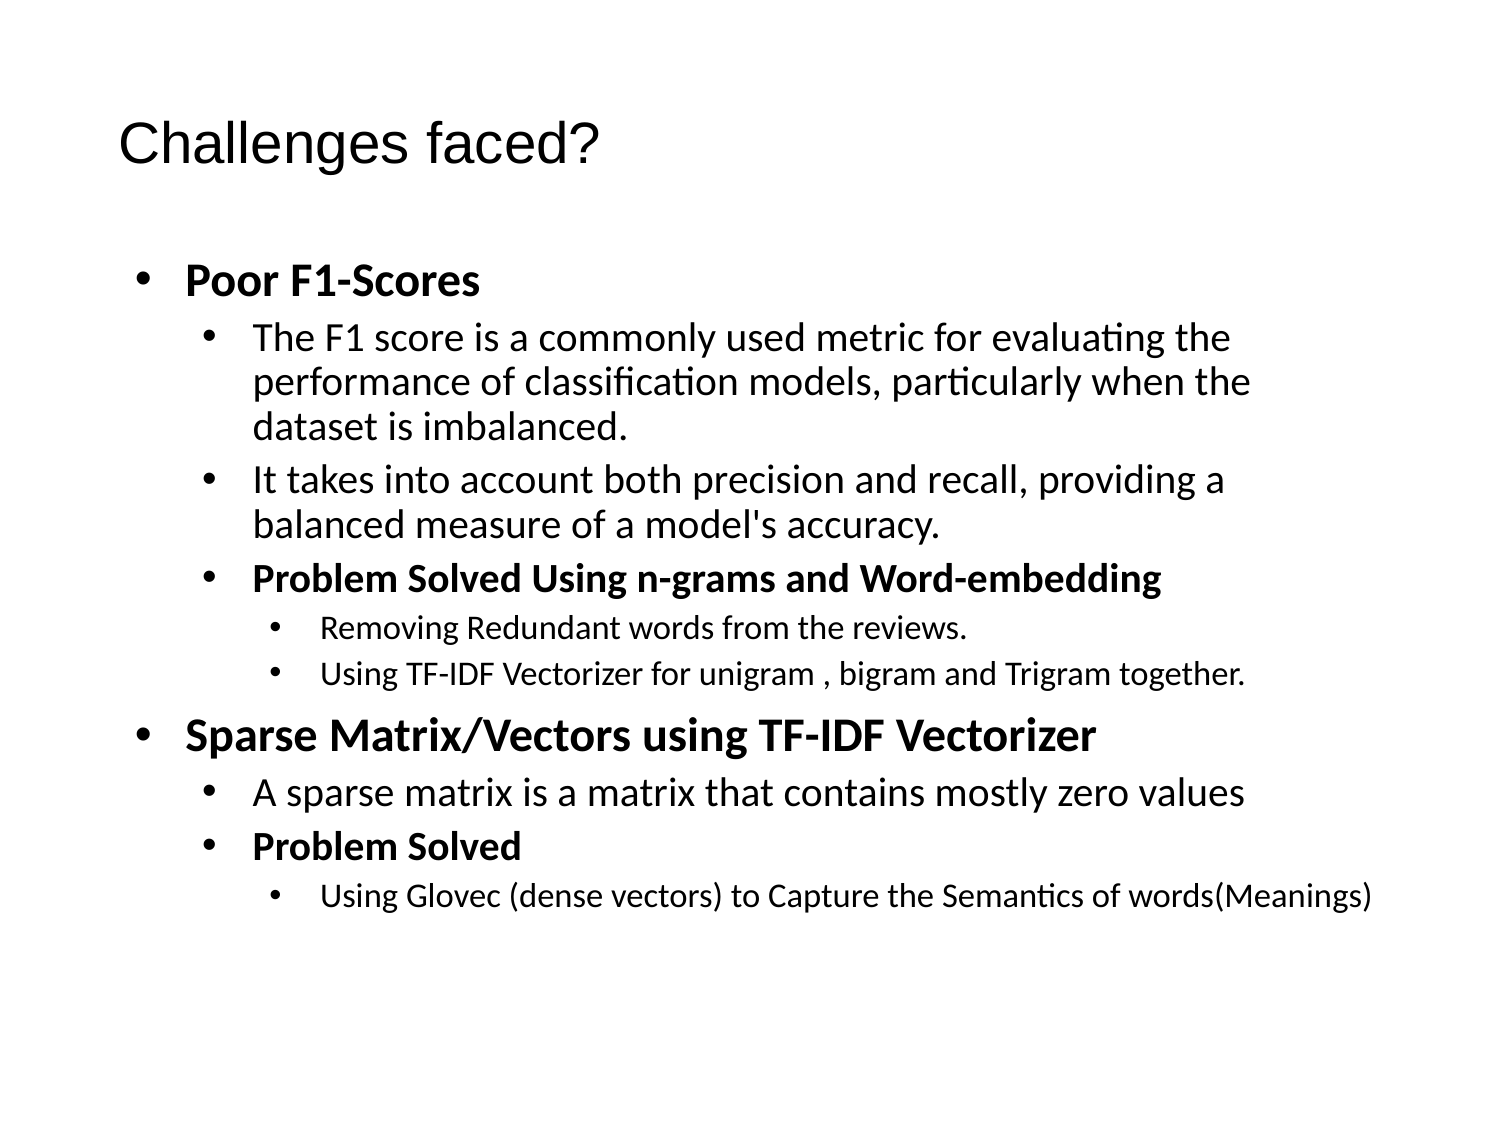

# Challenges faced?
Poor F1-Scores
The F1 score is a commonly used metric for evaluating the performance of classification models, particularly when the dataset is imbalanced.
It takes into account both precision and recall, providing a balanced measure of a model's accuracy.
Problem Solved Using n-grams and Word-embedding
Removing Redundant words from the reviews.
Using TF-IDF Vectorizer for unigram , bigram and Trigram together.
Sparse Matrix/Vectors using TF-IDF Vectorizer
A sparse matrix is a matrix that contains mostly zero values
Problem Solved
Using Glovec (dense vectors) to Capture the Semantics of words(Meanings)